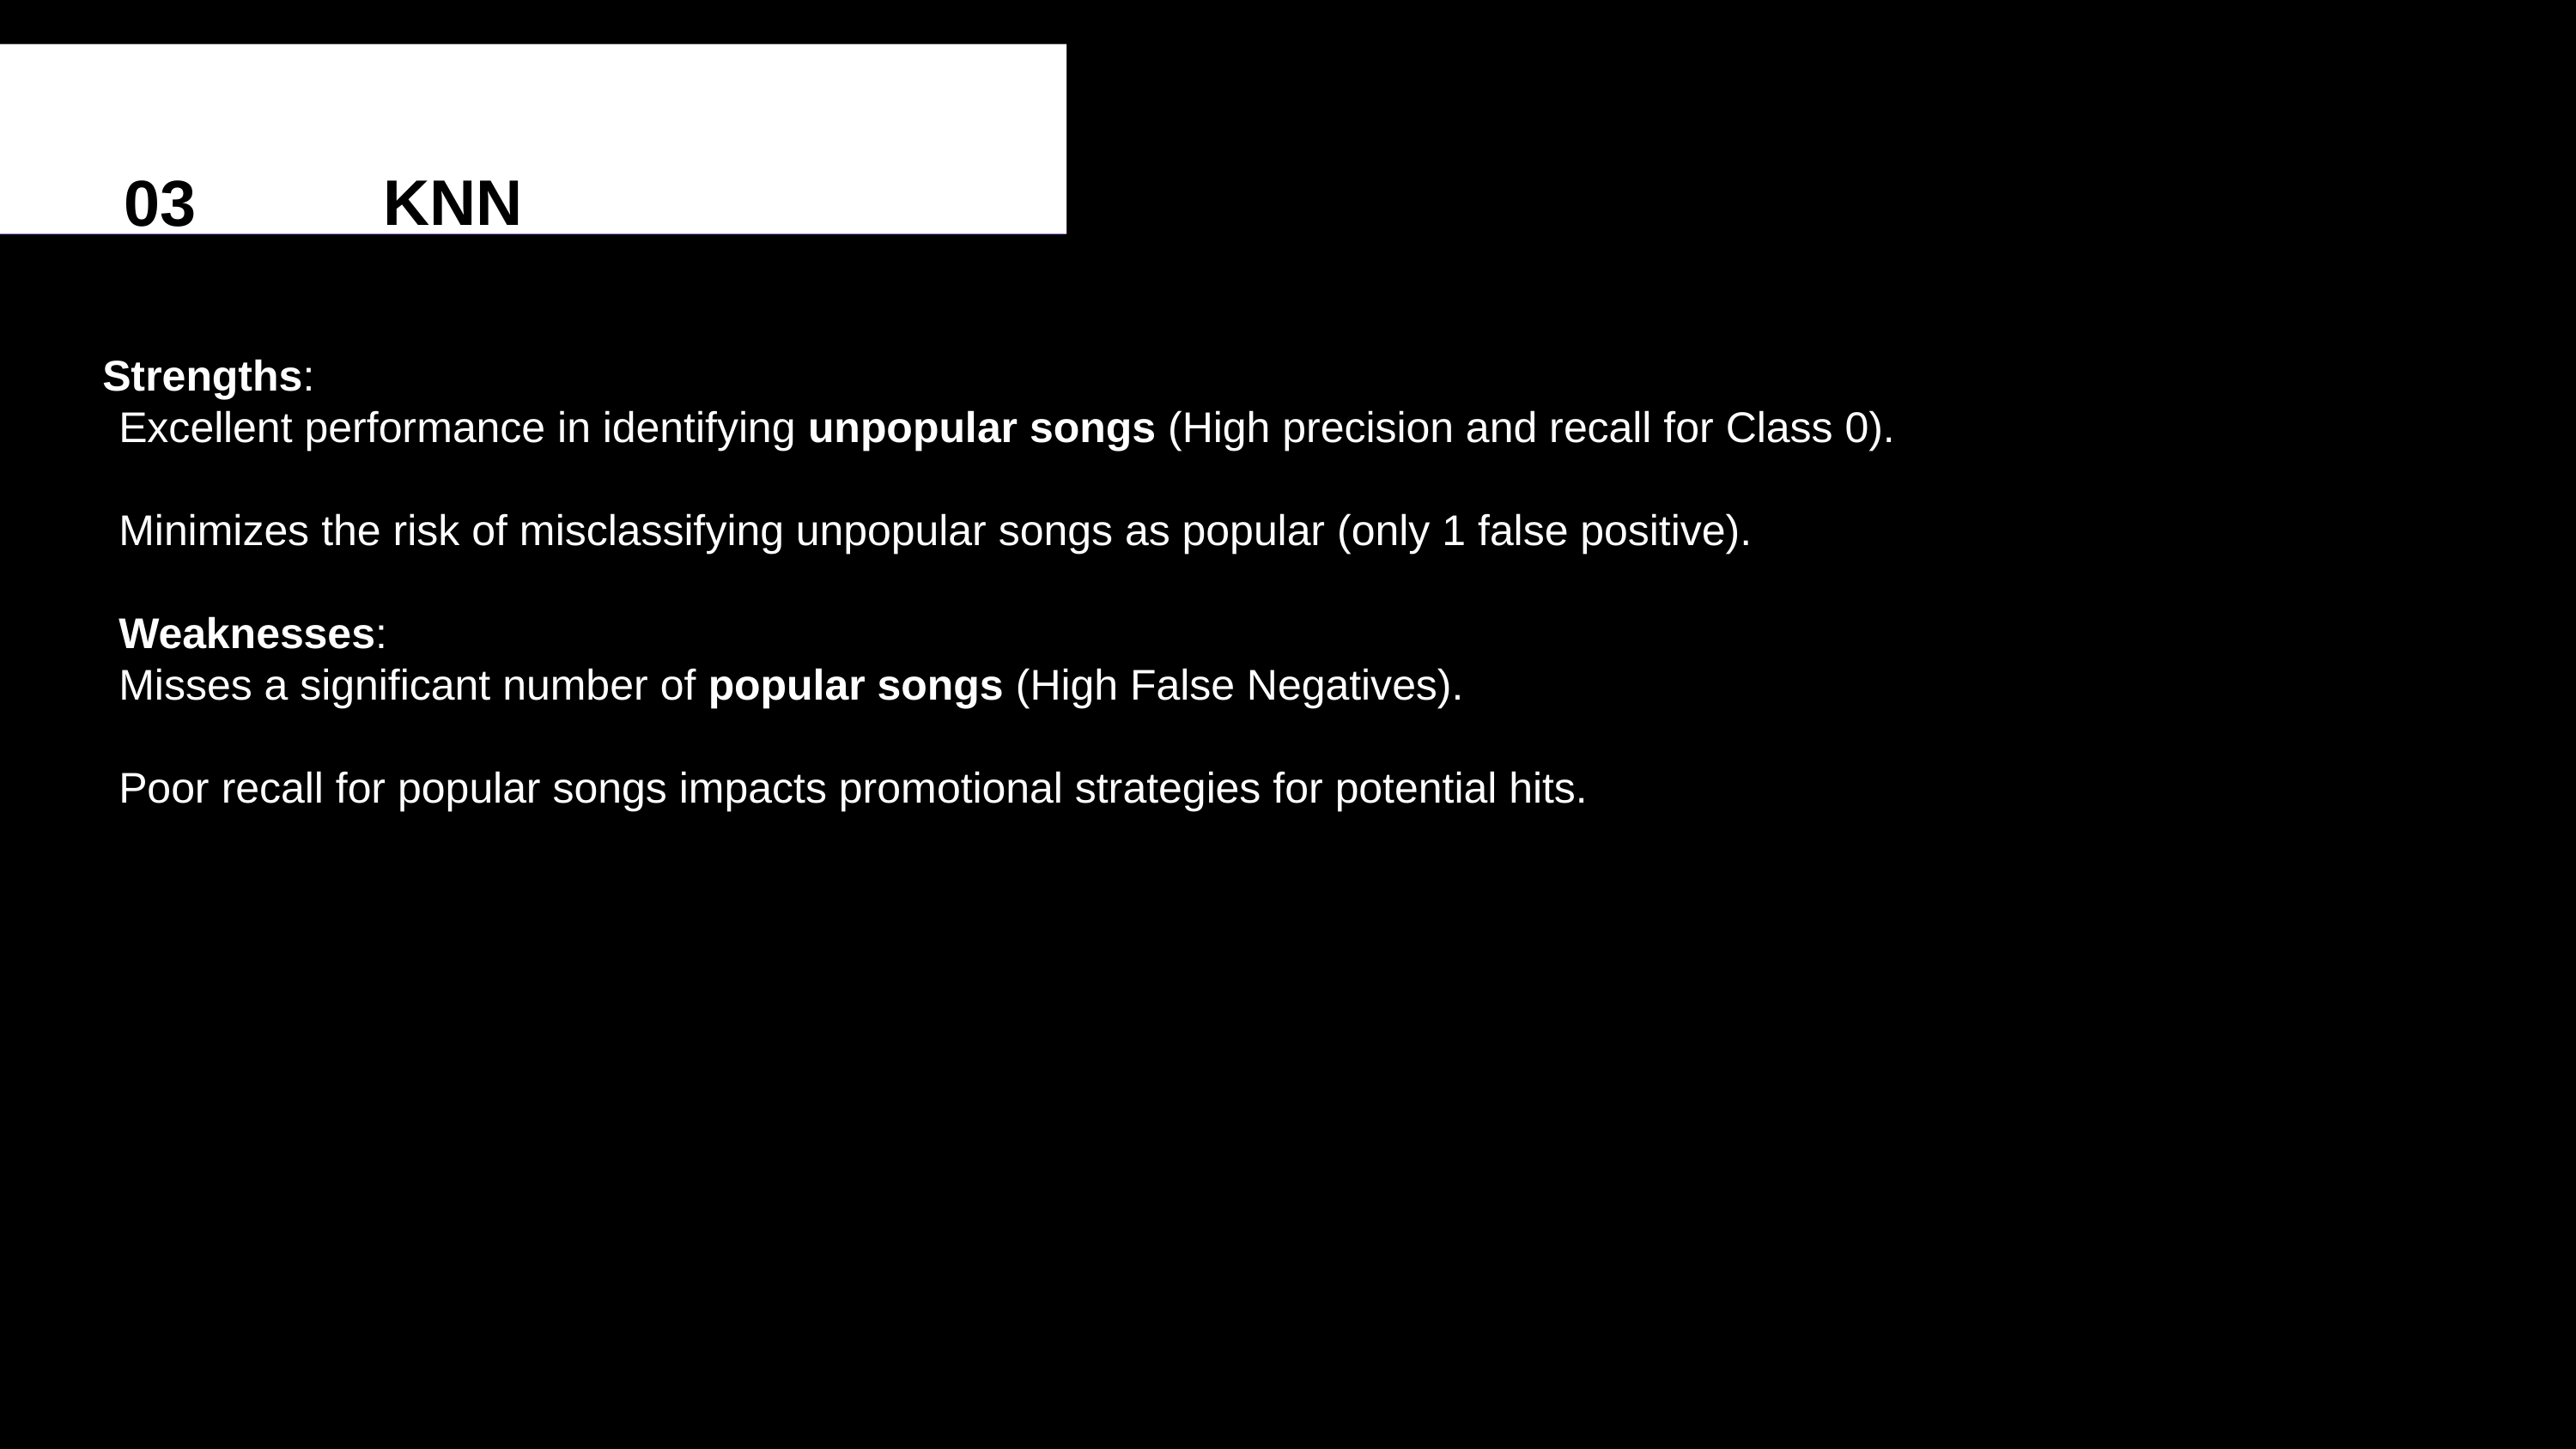

03
KNN
Strengths:
Excellent performance in identifying unpopular songs (High precision and recall for Class 0).

Minimizes the risk of misclassifying unpopular songs as popular (only 1 false positive).

Weaknesses:
Misses a significant number of popular songs (High False Negatives).

Poor recall for popular songs impacts promotional strategies for potential hits.